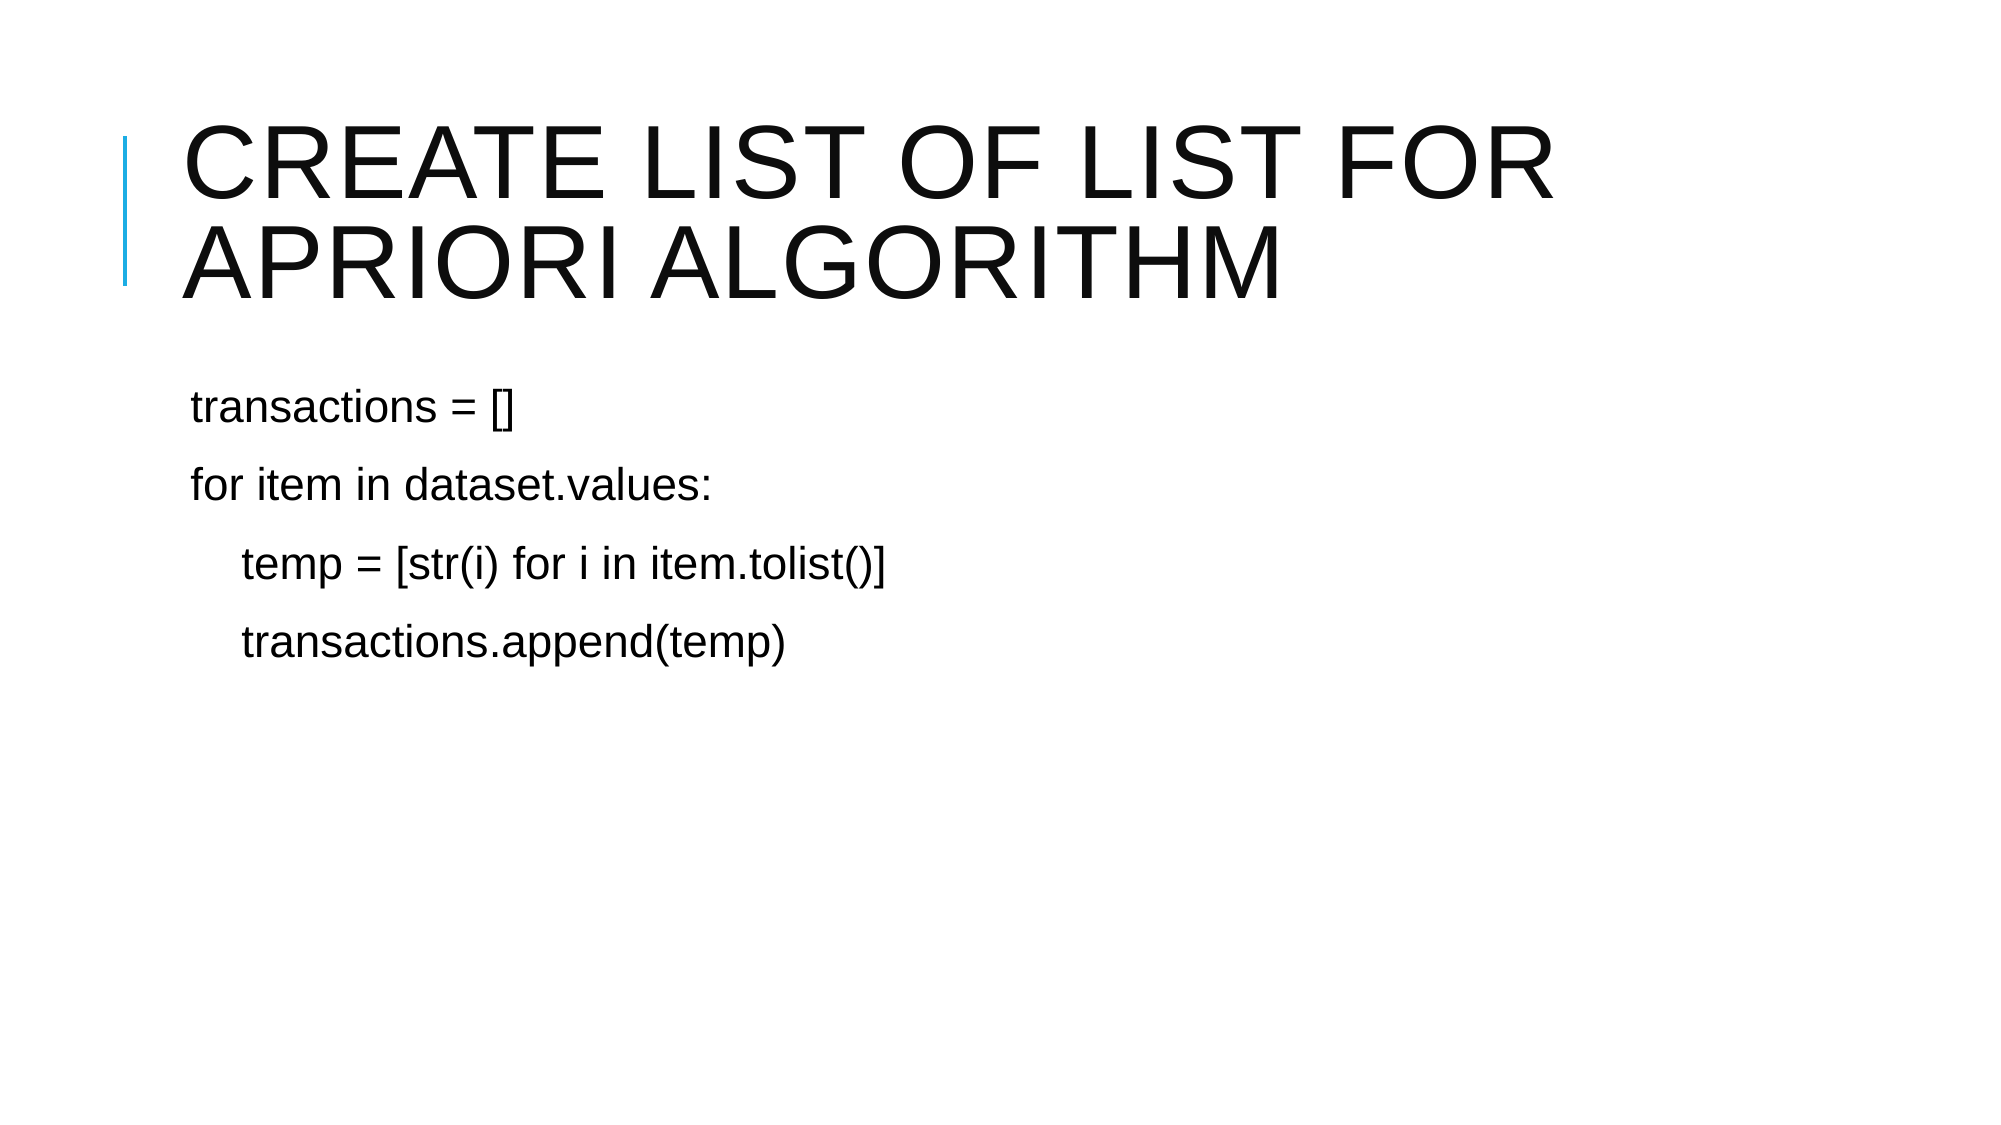

# Create list of list for apriori algorithm
transactions = []
for item in dataset.values:
    temp = [str(i) for i in item.tolist()]
    transactions.append(temp)